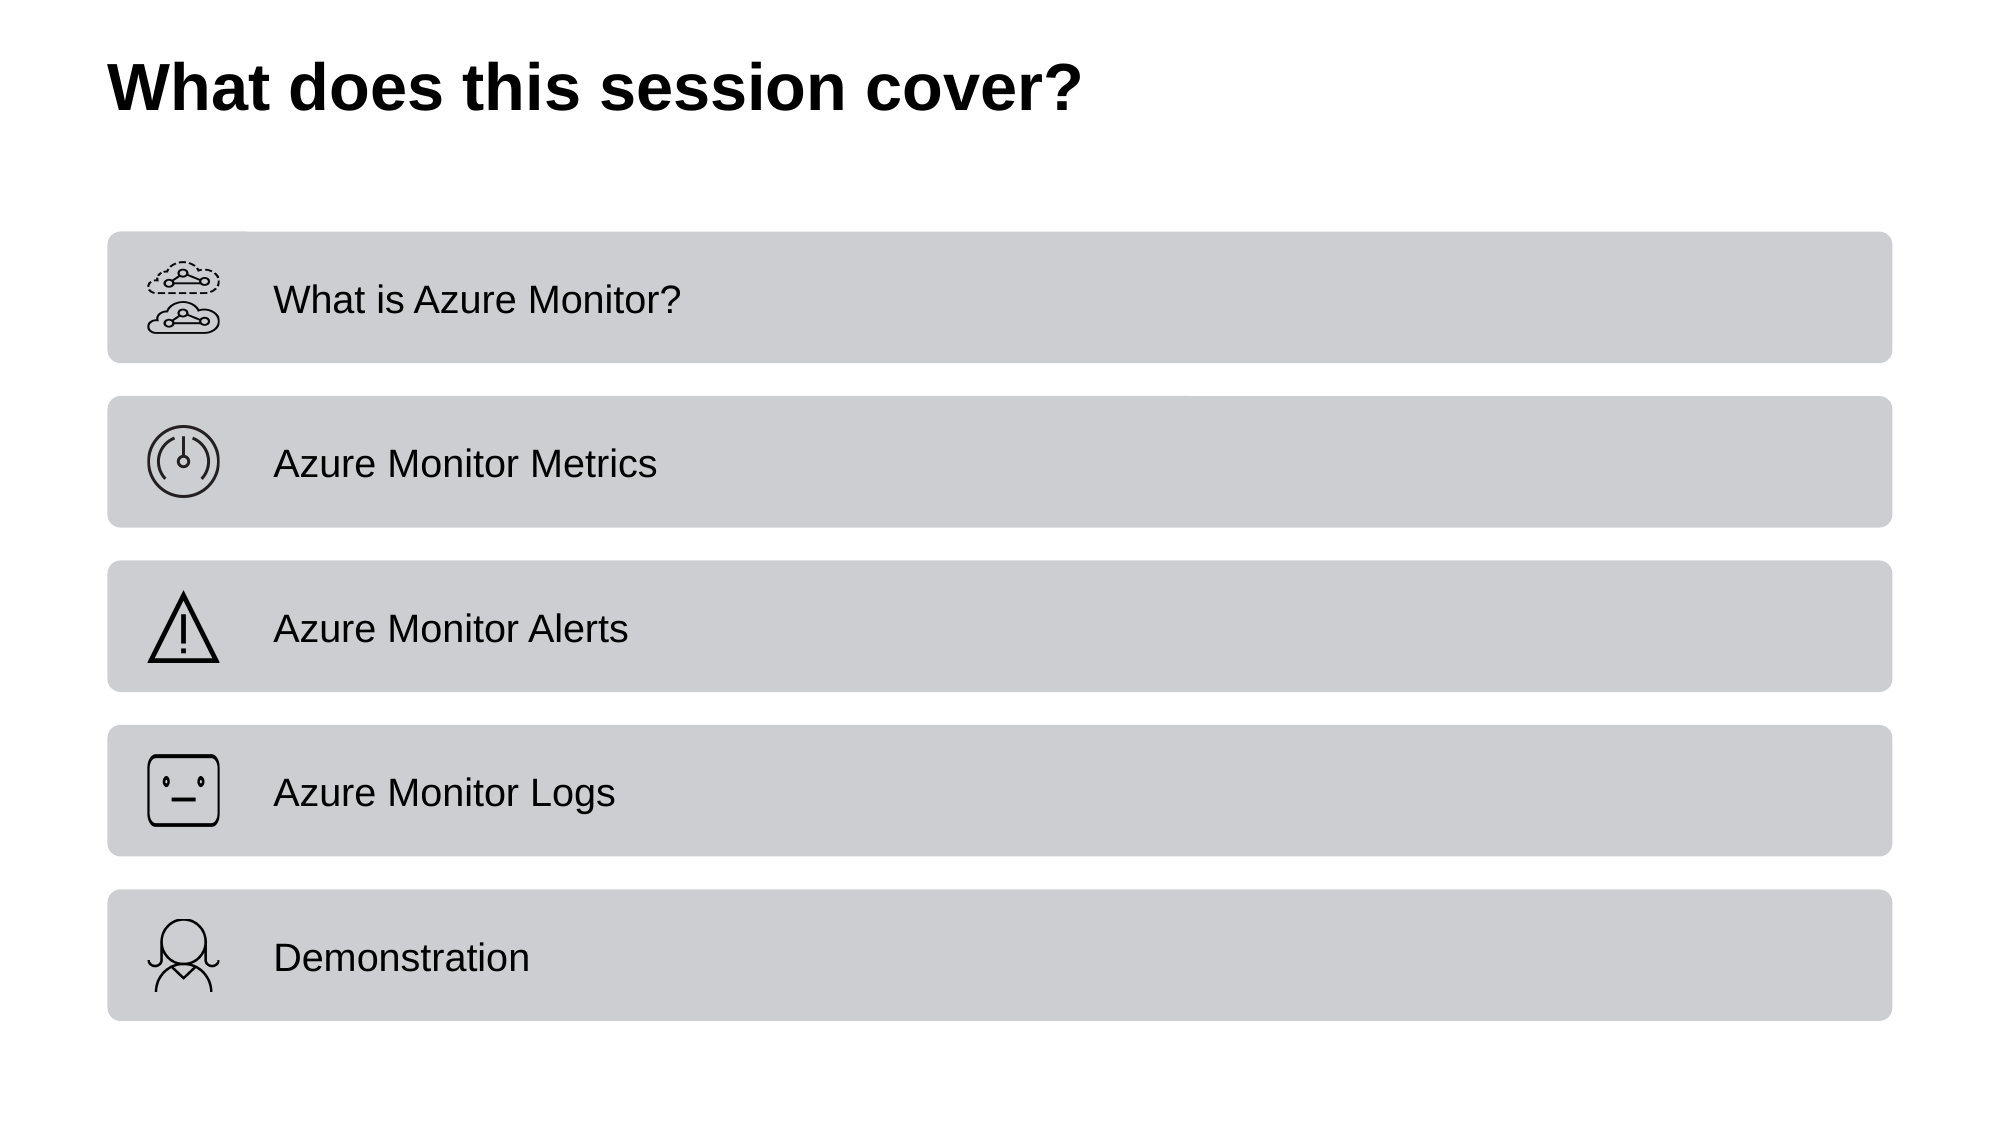

# What does this session cover?
What is Azure Monitor?
Azure Monitor Metrics
Azure Monitor Alerts
Azure Monitor Logs
Demonstration